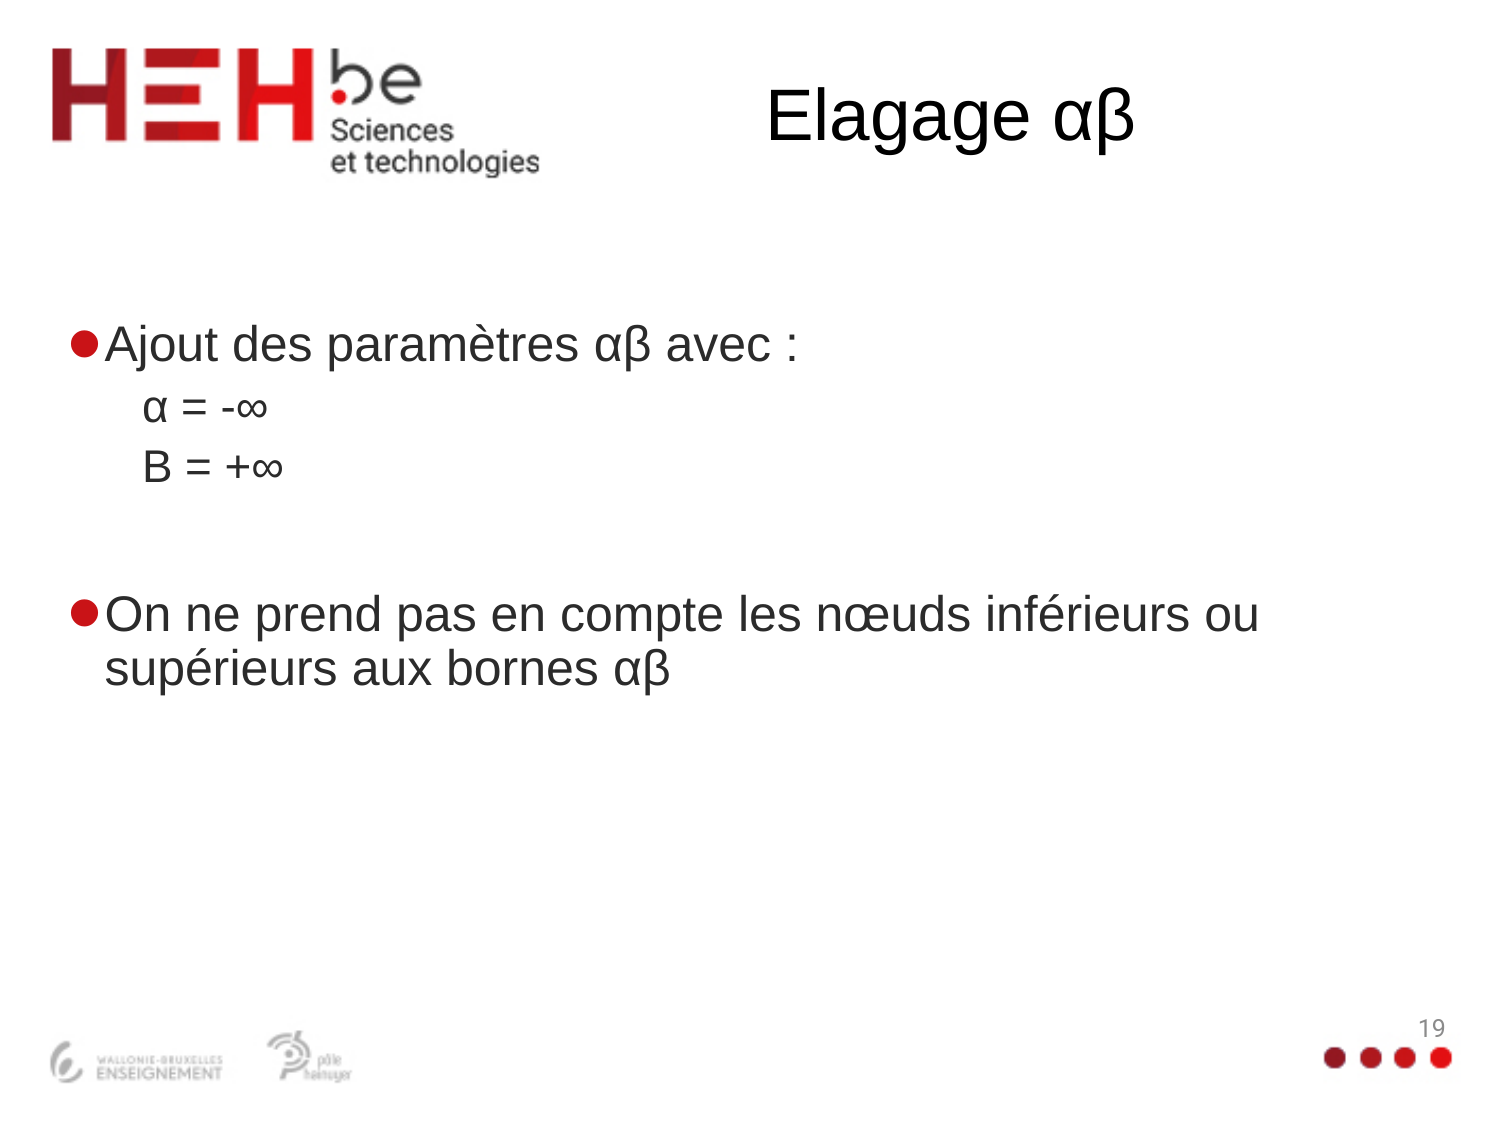

# Elagage αβ
Ajout des paramètres αβ avec :
α = -∞
Β = +∞

On ne prend pas en compte les nœuds inférieurs ou supérieurs aux bornes αβ
19